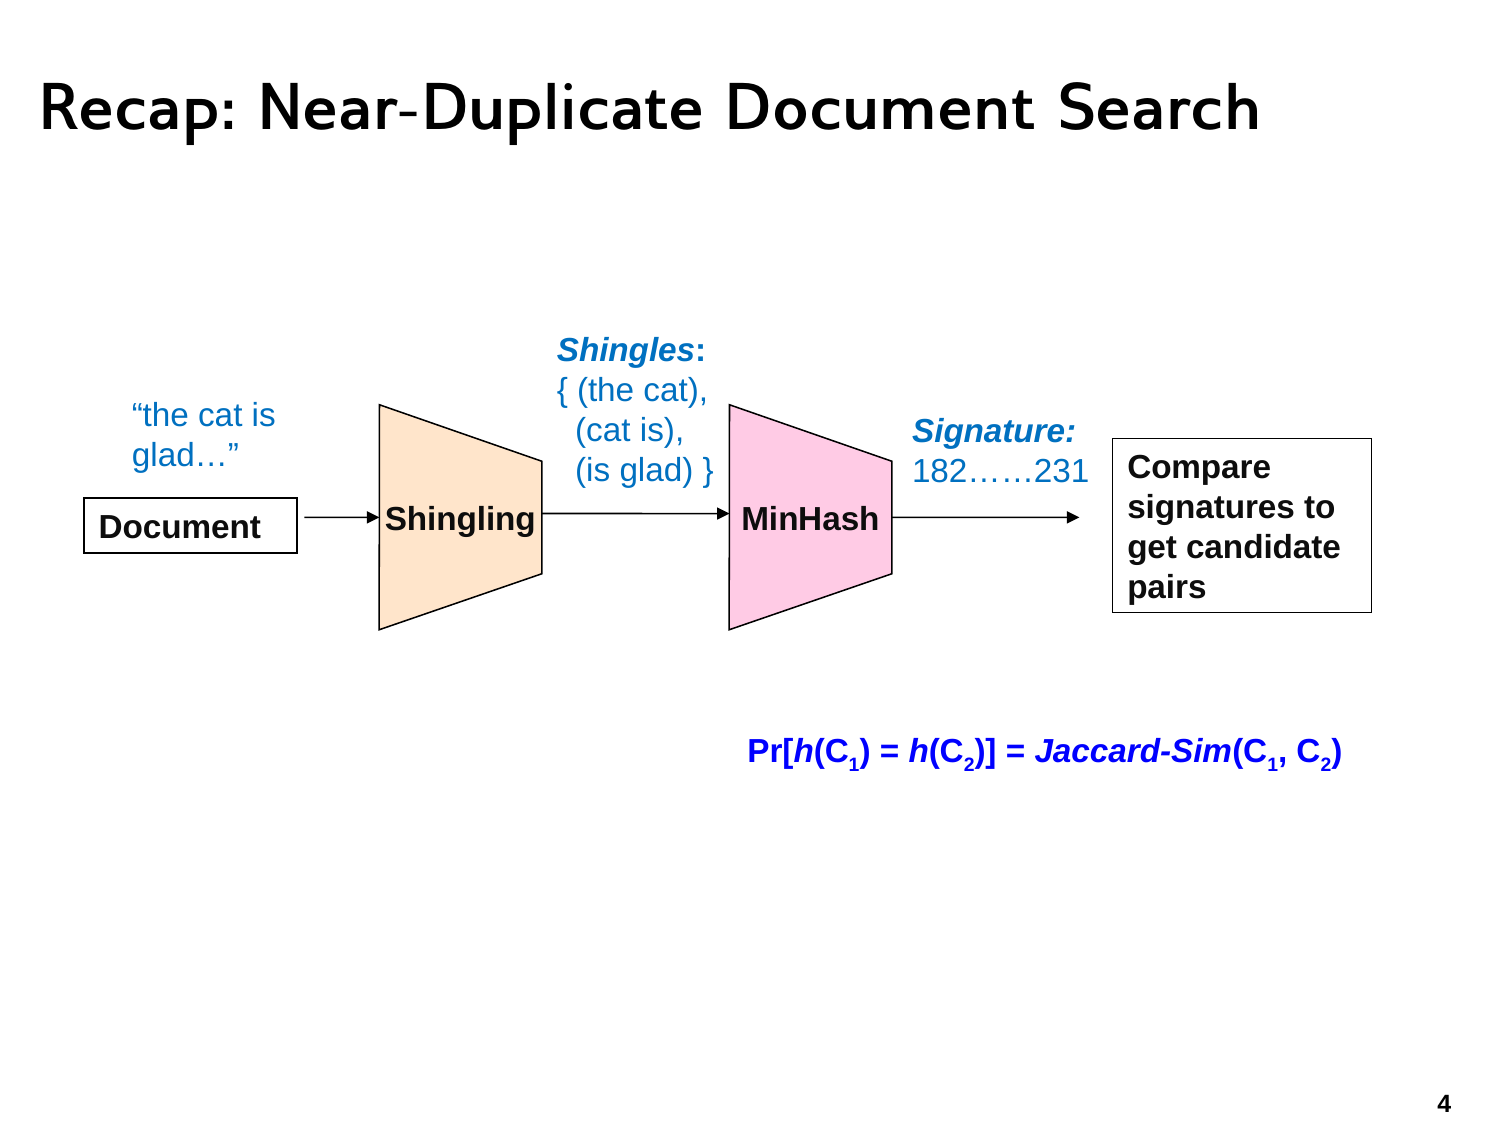

# Recap: Near-Duplicate Document Search
Shingles:
{ (the cat),
  (cat is),
  (is glad) }
“the cat is glad…”
Signature: 182……231
MinHash

Shingling
Compare signatures to get candidate pairs
Document

Pr[h(C1) = h(C2)] = Jaccard-Sim(C1, C2)

J. Leskovec, A. Rajaraman, J. Ullman: Mining of Massive Datasets, http://www.mmds.org
4